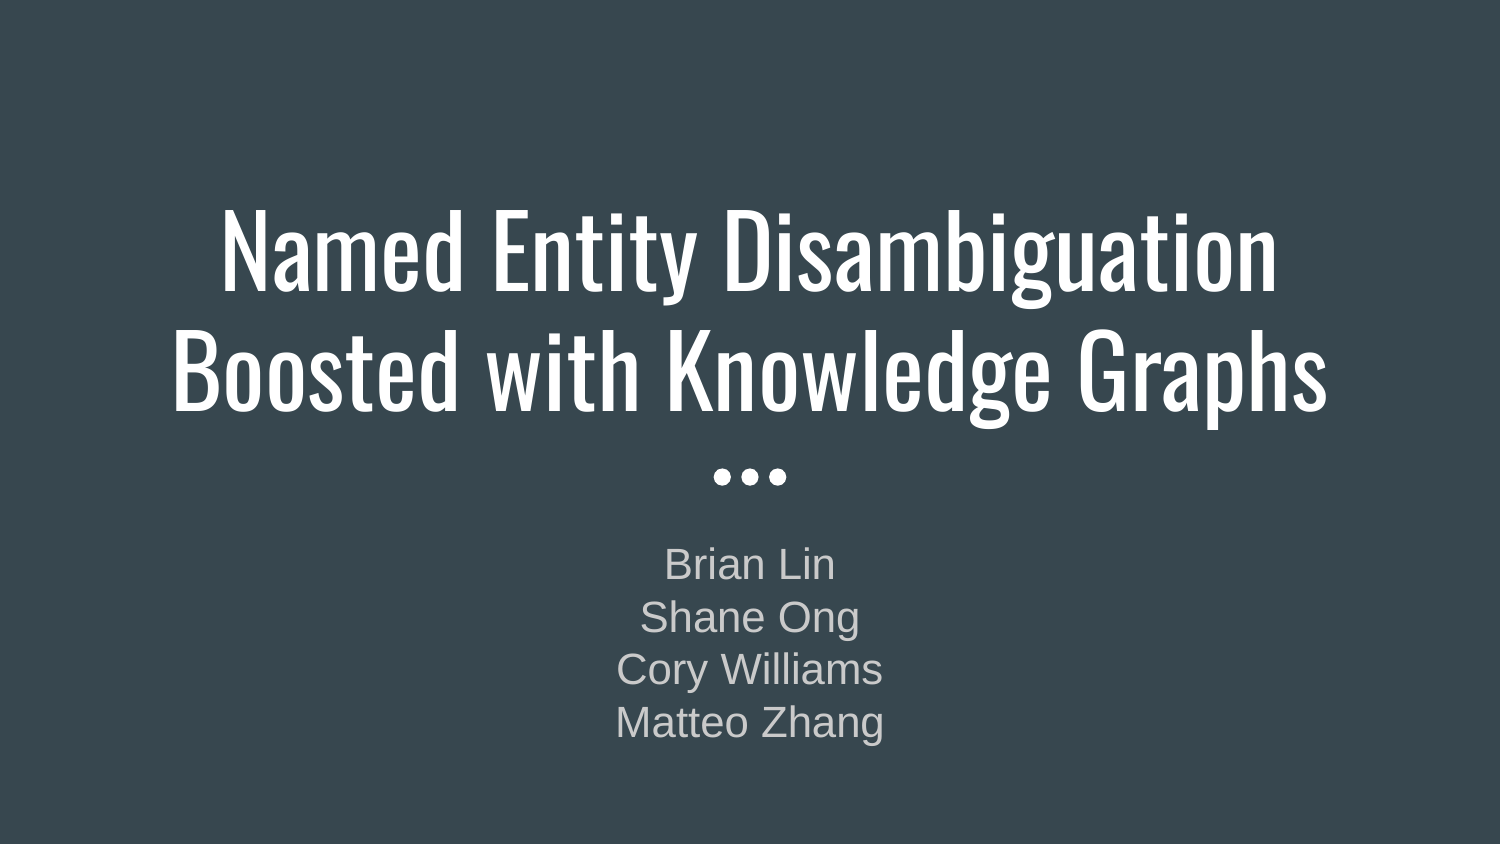

# Named Entity Disambiguation Boosted with Knowledge Graphs
Brian Lin
Shane Ong
Cory Williams
Matteo Zhang